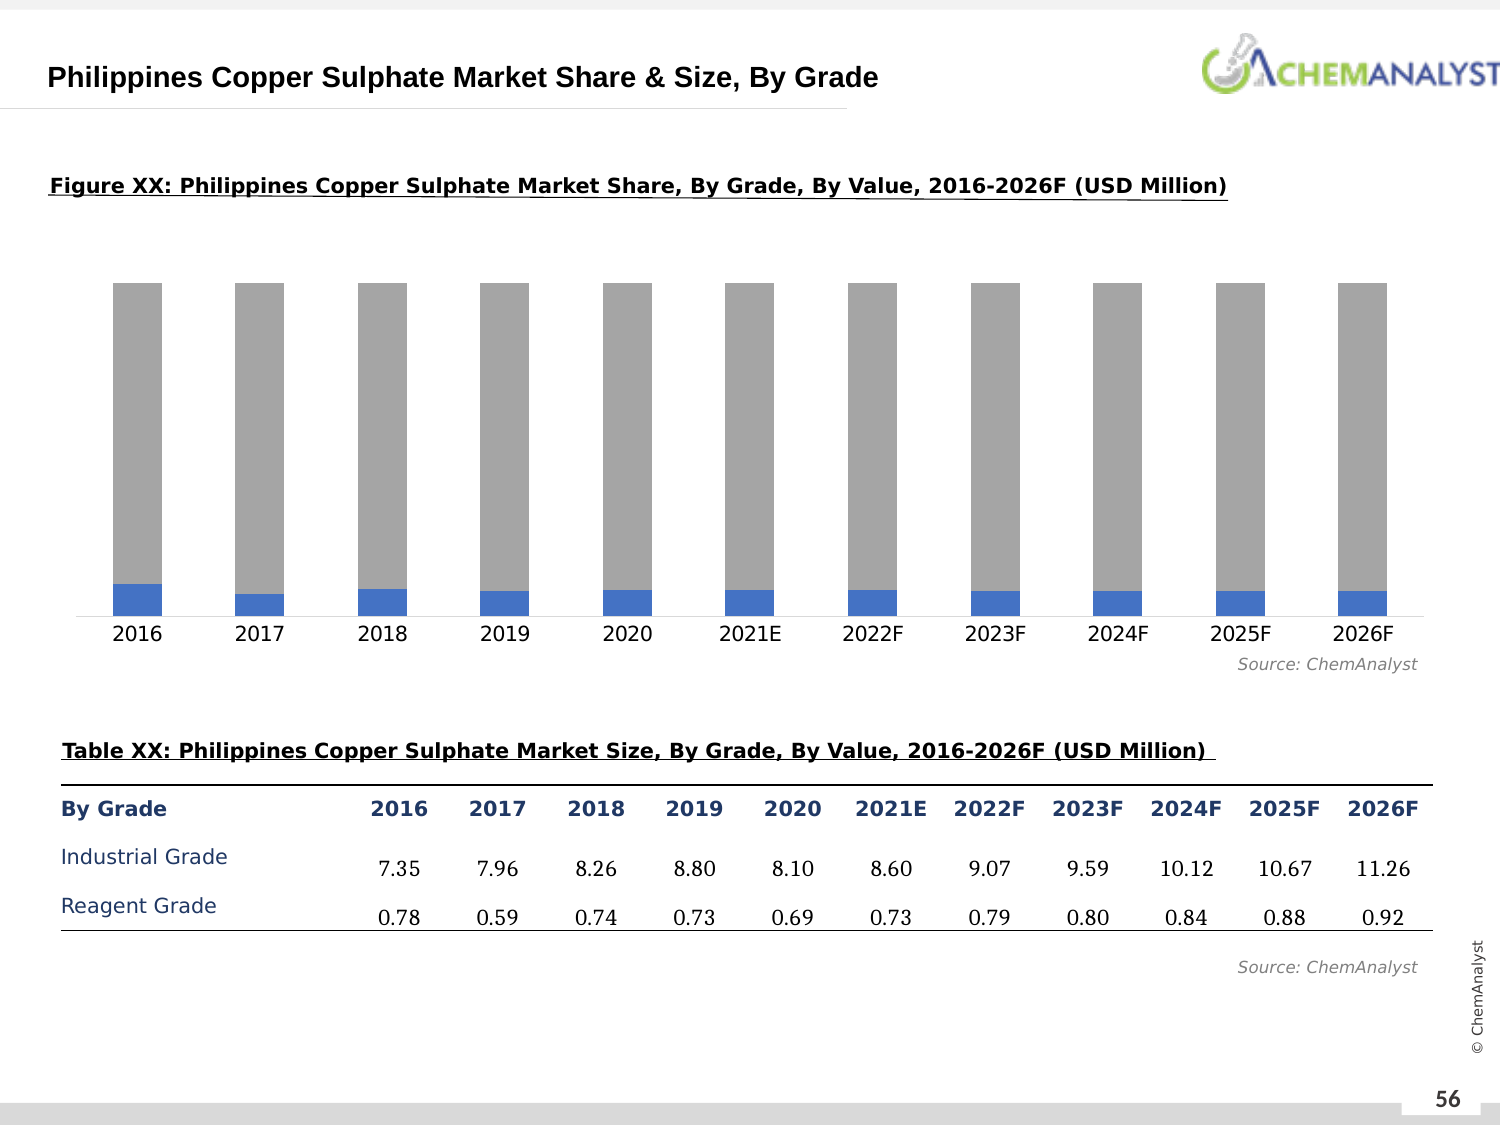

Philippines Copper Sulphate Market Share & Size, By Grade
Figure XX: Philippines Copper Sulphate Market Share, By Grade, By Value, 2016-2026F (USD Million)

### Chart

| Category | Reagent Grade | Industrial Grade |
|---|---|---|
| 2016 | 0.09602901000000008 | 0.9039709899999999 |
| 2017 | 0.06861499999999998 | 0.931385 |
| 2018 | 0.08261789799999997 | 0.917382102 |
| 2019 | 0.07611921099999996 | 0.923880789 |
| 2020 | 0.07864889399999997 | 0.921351106 |
| 2021E | 0.07809531110000001 | 0.9219046889 |
| 2022F | 0.07966187999999996 | 0.92033812 |
| 2023F | 0.07720052109999997 | 0.9227994789 |
| 2024F | 0.07675199224000007 | 0.9232480077599999 |
| 2025F | 0.07583593319999993 | 0.9241640668000001 |
| 2026F | 0.07544042458 | 0.92455957542 |
Source: ChemAnalyst
Table XX: Philippines Copper Sulphate Market Size, By Grade, By Value, 2016-2026F (USD Million)
| By Grade | 2016 | 2017 | 2018 | 2019 | 2020 | 2021E | 2022F | 2023F | 2024F | 2025F | 2026F |
| --- | --- | --- | --- | --- | --- | --- | --- | --- | --- | --- | --- |
| Industrial Grade | 7.35 | 7.96 | 8.26 | 8.80 | 8.10 | 8.60 | 9.07 | 9.59 | 10.12 | 10.67 | 11.26 |
| Reagent Grade | 0.78 | 0.59 | 0.74 | 0.73 | 0.69 | 0.73 | 0.79 | 0.80 | 0.84 | 0.88 | 0.92 |
Source: ChemAnalyst